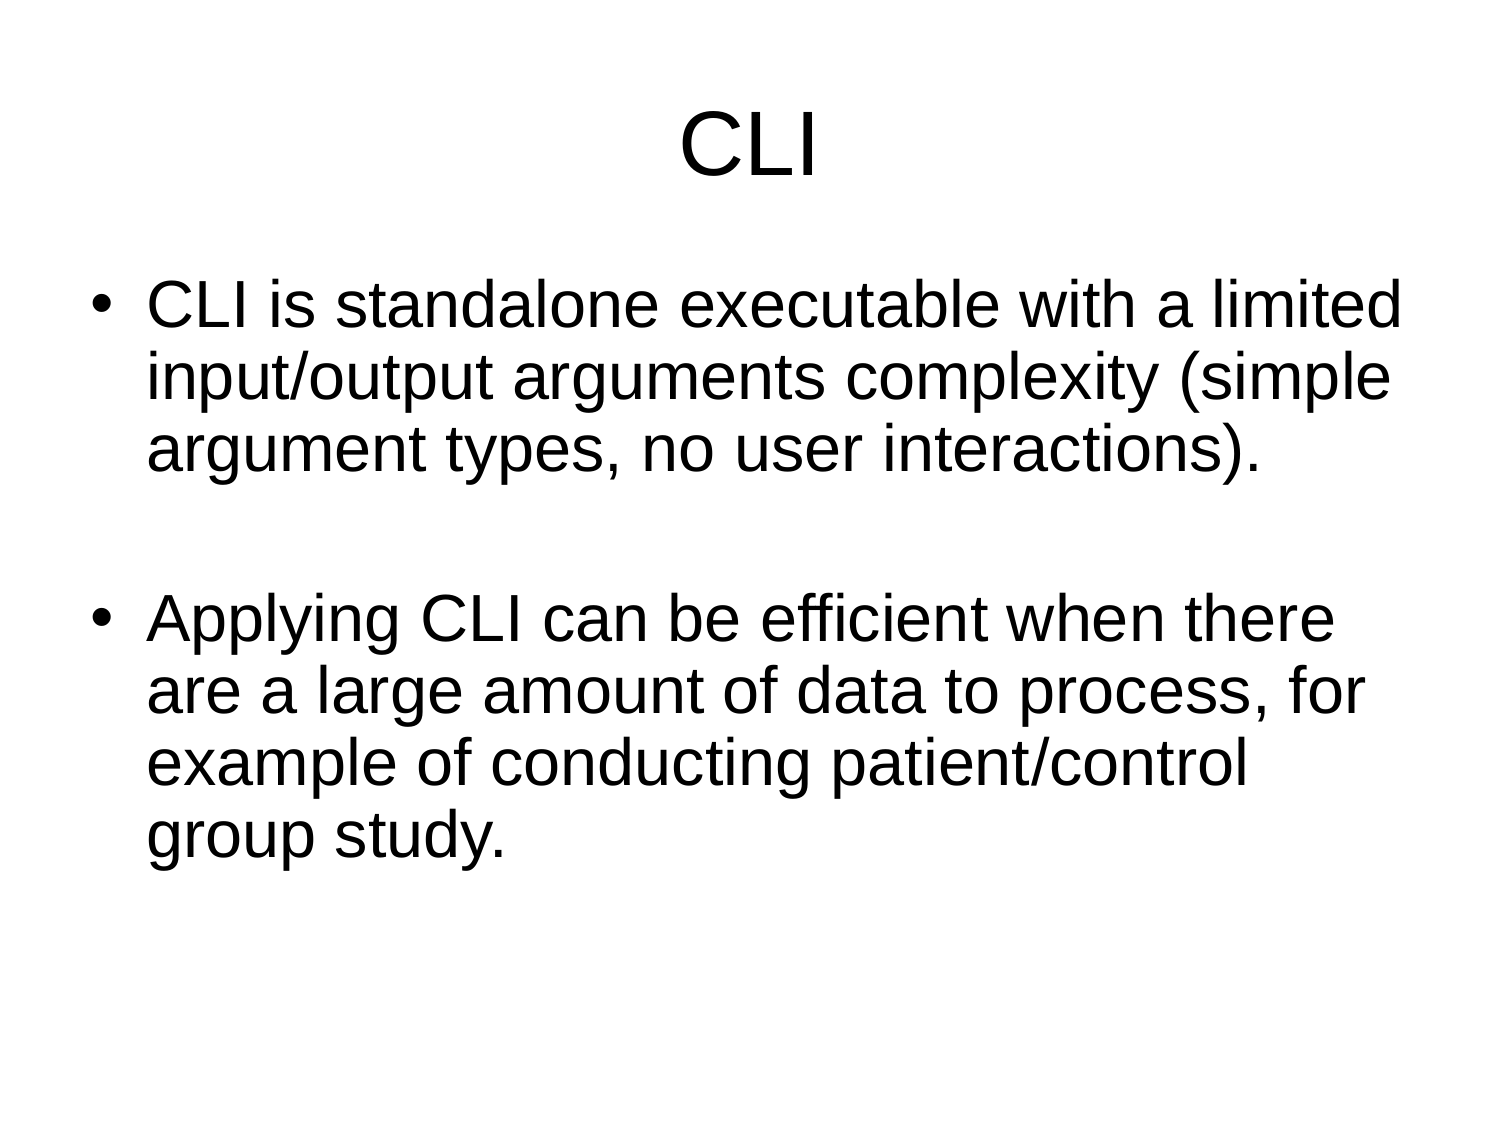

# CLI
CLI is standalone executable with a limited input/output arguments complexity (simple argument types, no user interactions).

Applying CLI can be efficient when there are a large amount of data to process, for example of conducting patient/control group study.